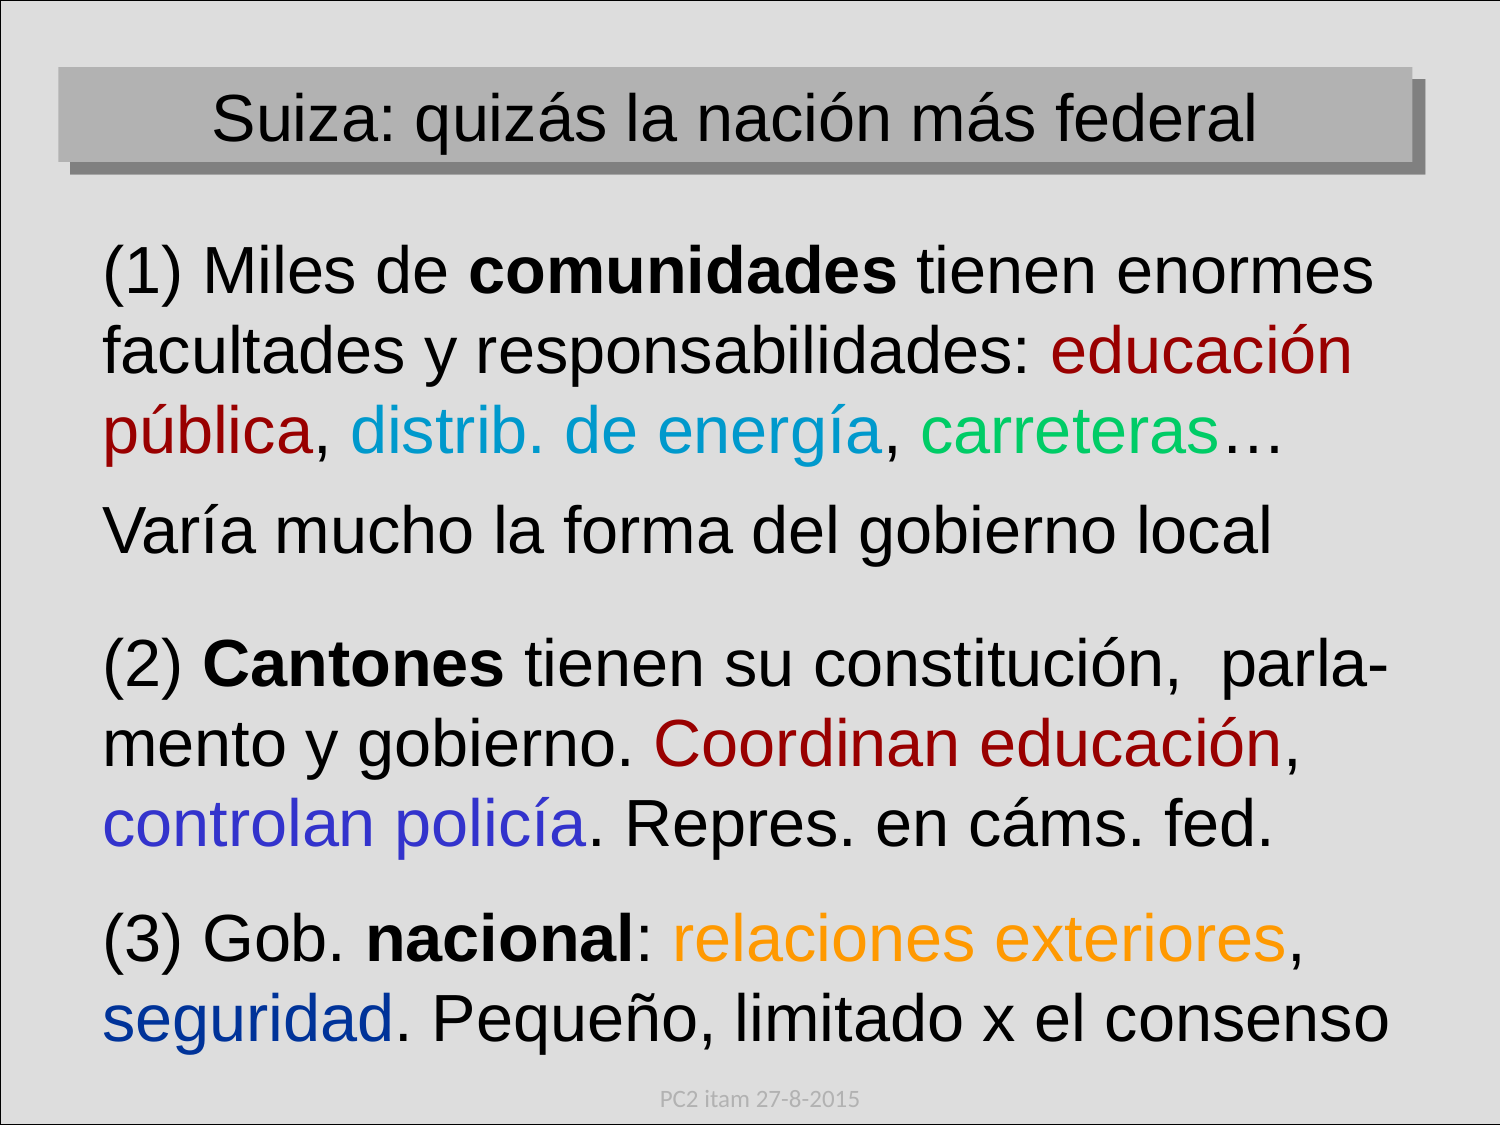

Suiza: quizás la nación más federal
(1) Miles de comunidades tienen enormes facultades y responsabilidades: educación pública, distrib. de energía, carreteras…
Varía mucho la forma del gobierno local
(2) Cantones tienen su constitución,  parla-mento y gobierno. Coordinan educación, controlan policía. Repres. en cáms. fed.
(3) Gob. nacional: relaciones exteriores, seguridad. Pequeño, limitado x el consenso